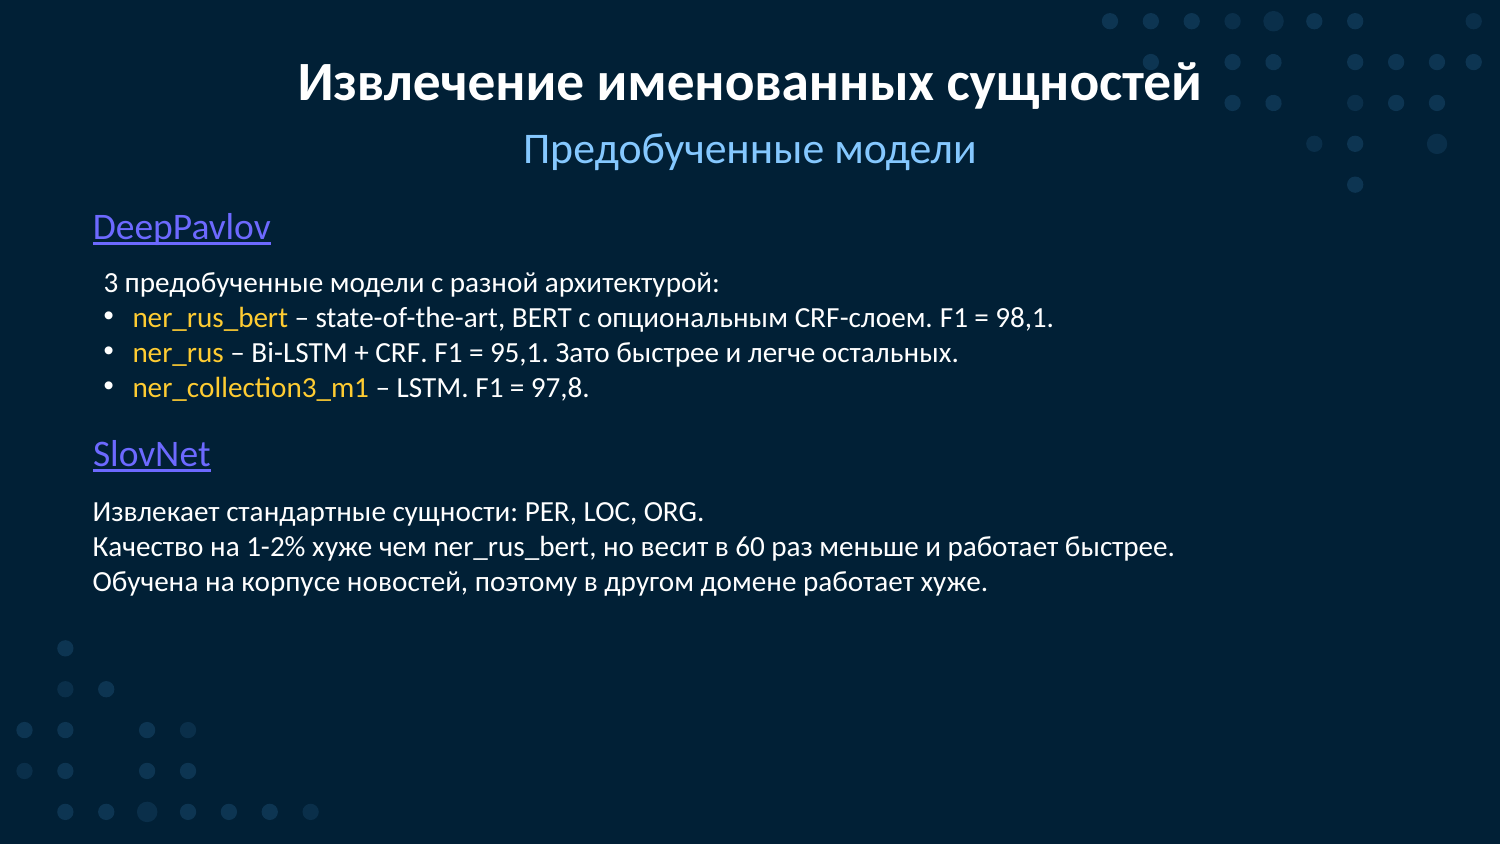

# Извлечение именованных сущностей
Предобученные модели
DeepPavlov
3 предобученные модели с разной архитектурой:
ner_rus_bert – state-of-the-art, BERT с опциональным CRF-слоем. F1 = 98,1.
ner_rus – Bi-LSTM + CRF. F1 = 95,1. Зато быстрее и легче остальных.
ner_collection3_m1 – LSTM. F1 = 97,8.
SlovNet
Извлекает стандартные сущности: PER, LOC, ORG.
Качество на 1-2% хуже чем ner_rus_bert, но весит в 60 раз меньше и работает быстрее.
Обучена на корпусе новостей, поэтому в другом домене работает хуже.